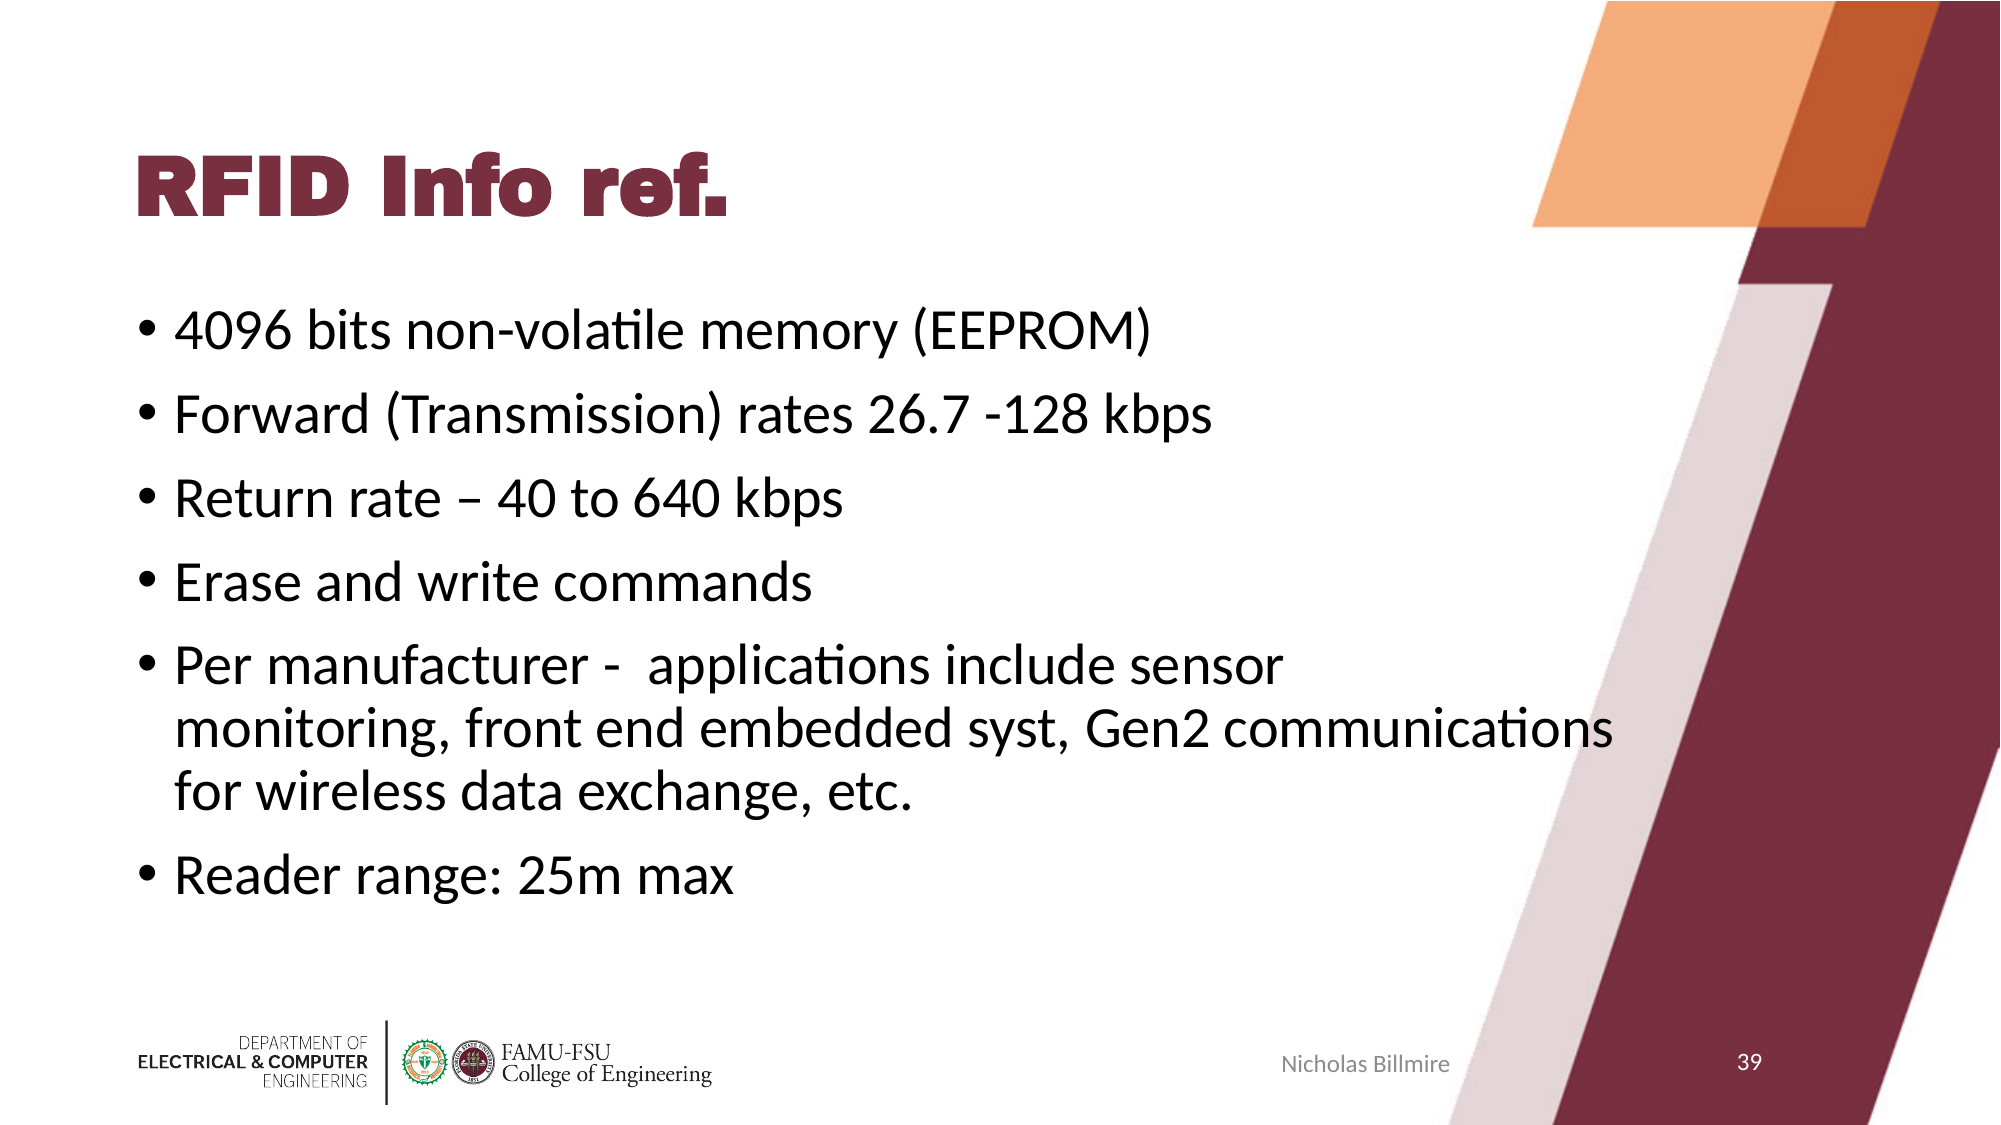

# RFID Info ref.
4096 bits non-volatile memory (EEPROM)
Forward (Transmission) rates 26.7 -128 kbps
Return rate – 40 to 640 kbps
Erase and write commands
Per manufacturer -  applications include sensor monitoring, front end embedded syst, Gen2 communications for wireless data exchange, etc.
Reader range: 25m max

39
Nicholas Billmire